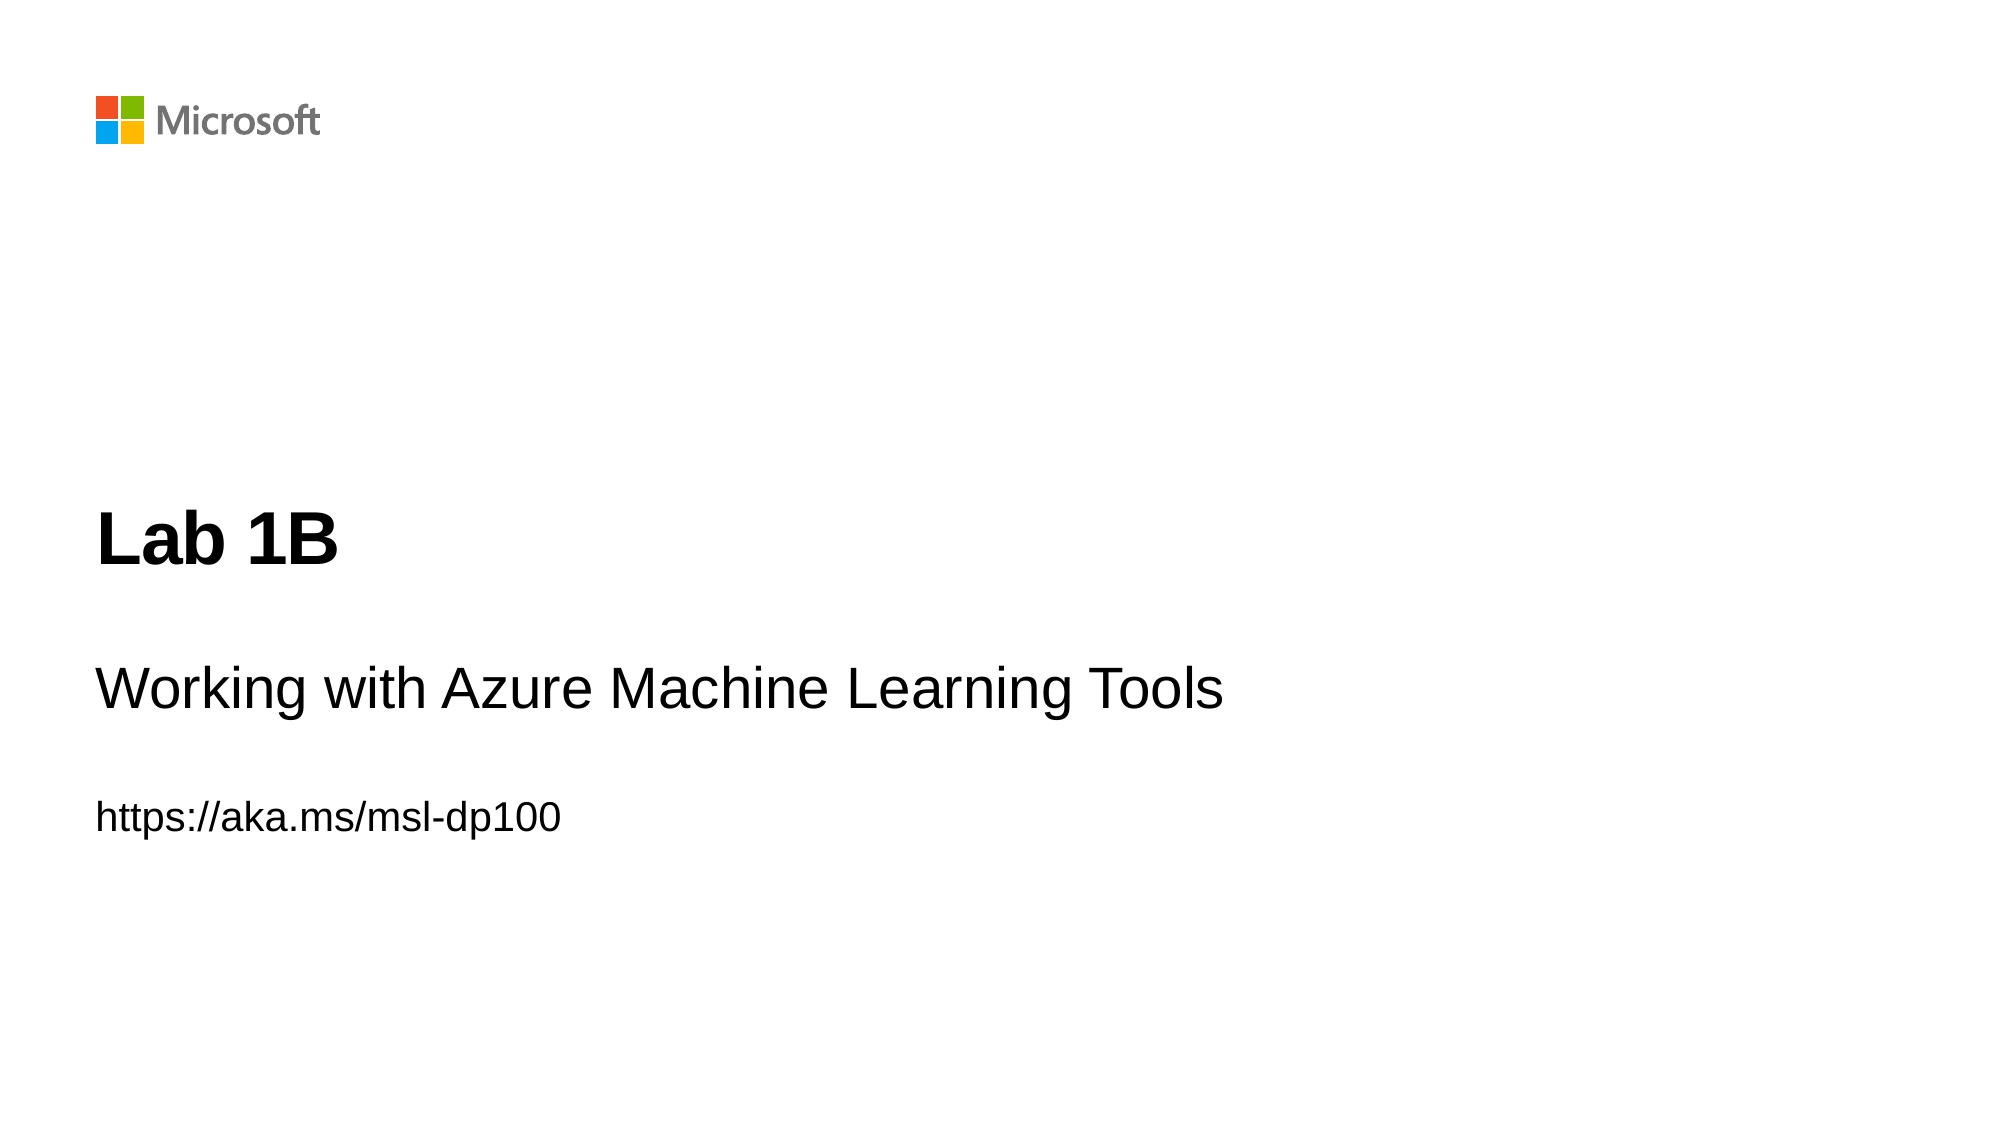

# Lab 1B
Working with Azure Machine Learning Tools

https://aka.ms/msl-dp100